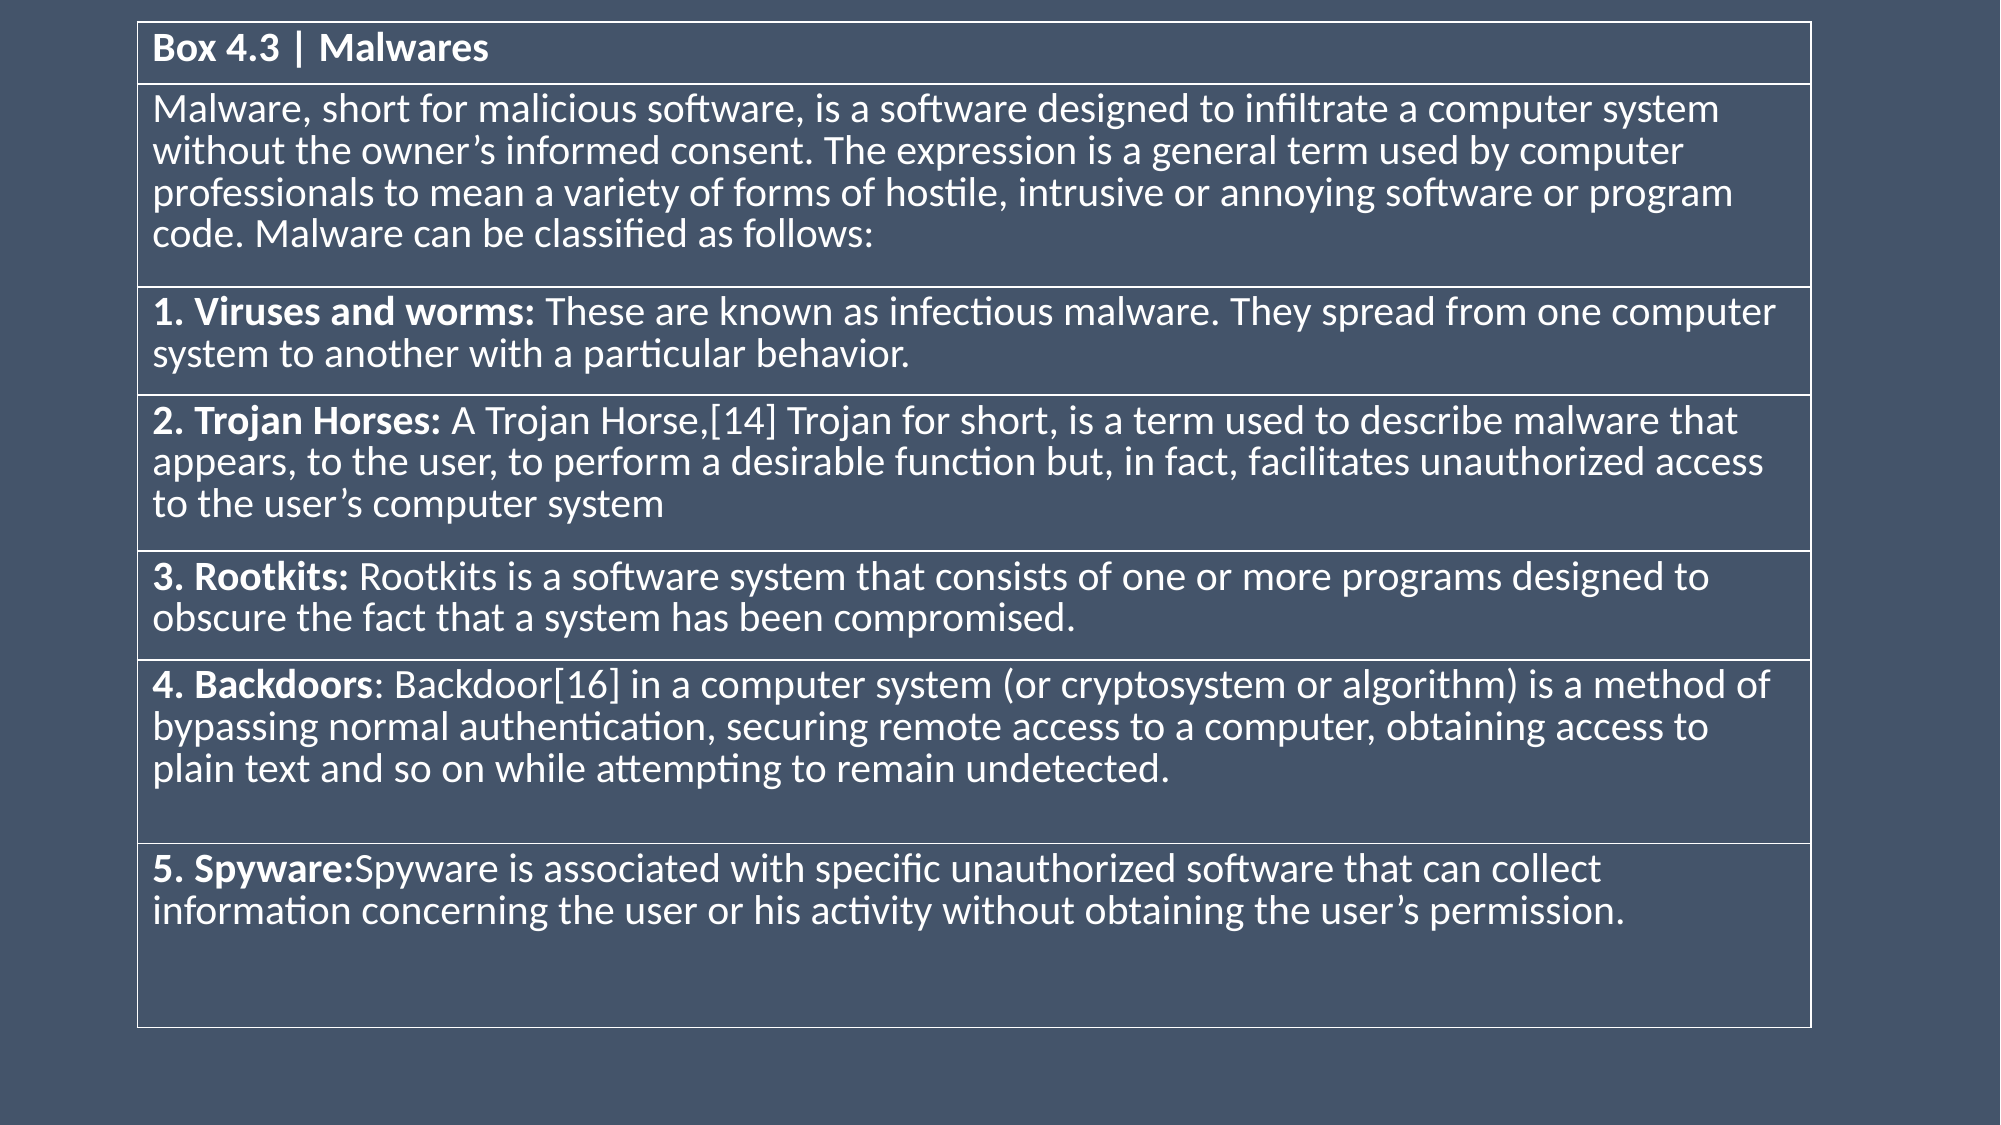

| Box 4.3 | Malwares |
| --- |
| Malware, short for malicious software, is a software designed to infiltrate a computer system without the owner’s informed consent. The expression is a general term used by computer professionals to mean a variety of forms of hostile, intrusive or annoying software or program code. Malware can be classified as follows: |
| 1. Viruses and worms: These are known as infectious malware. They spread from one computer system to another with a particular behavior. |
| 2. Trojan Horses: A Trojan Horse,[14] Trojan for short, is a term used to describe malware that appears, to the user, to perform a desirable function but, in fact, facilitates unauthorized access to the user’s computer system |
| 3. Rootkits: Rootkits is a software system that consists of one or more programs designed to obscure the fact that a system has been compromised. |
| 4. Backdoors: Backdoor[16] in a computer system (or cryptosystem or algorithm) is a method of bypassing normal authentication, securing remote access to a computer, obtaining access to plain text and so on while attempting to remain undetected. |
| 5. Spyware:Spyware is associated with specific unauthorized software that can collect information concerning the user or his activity without obtaining the user’s permission. |
#